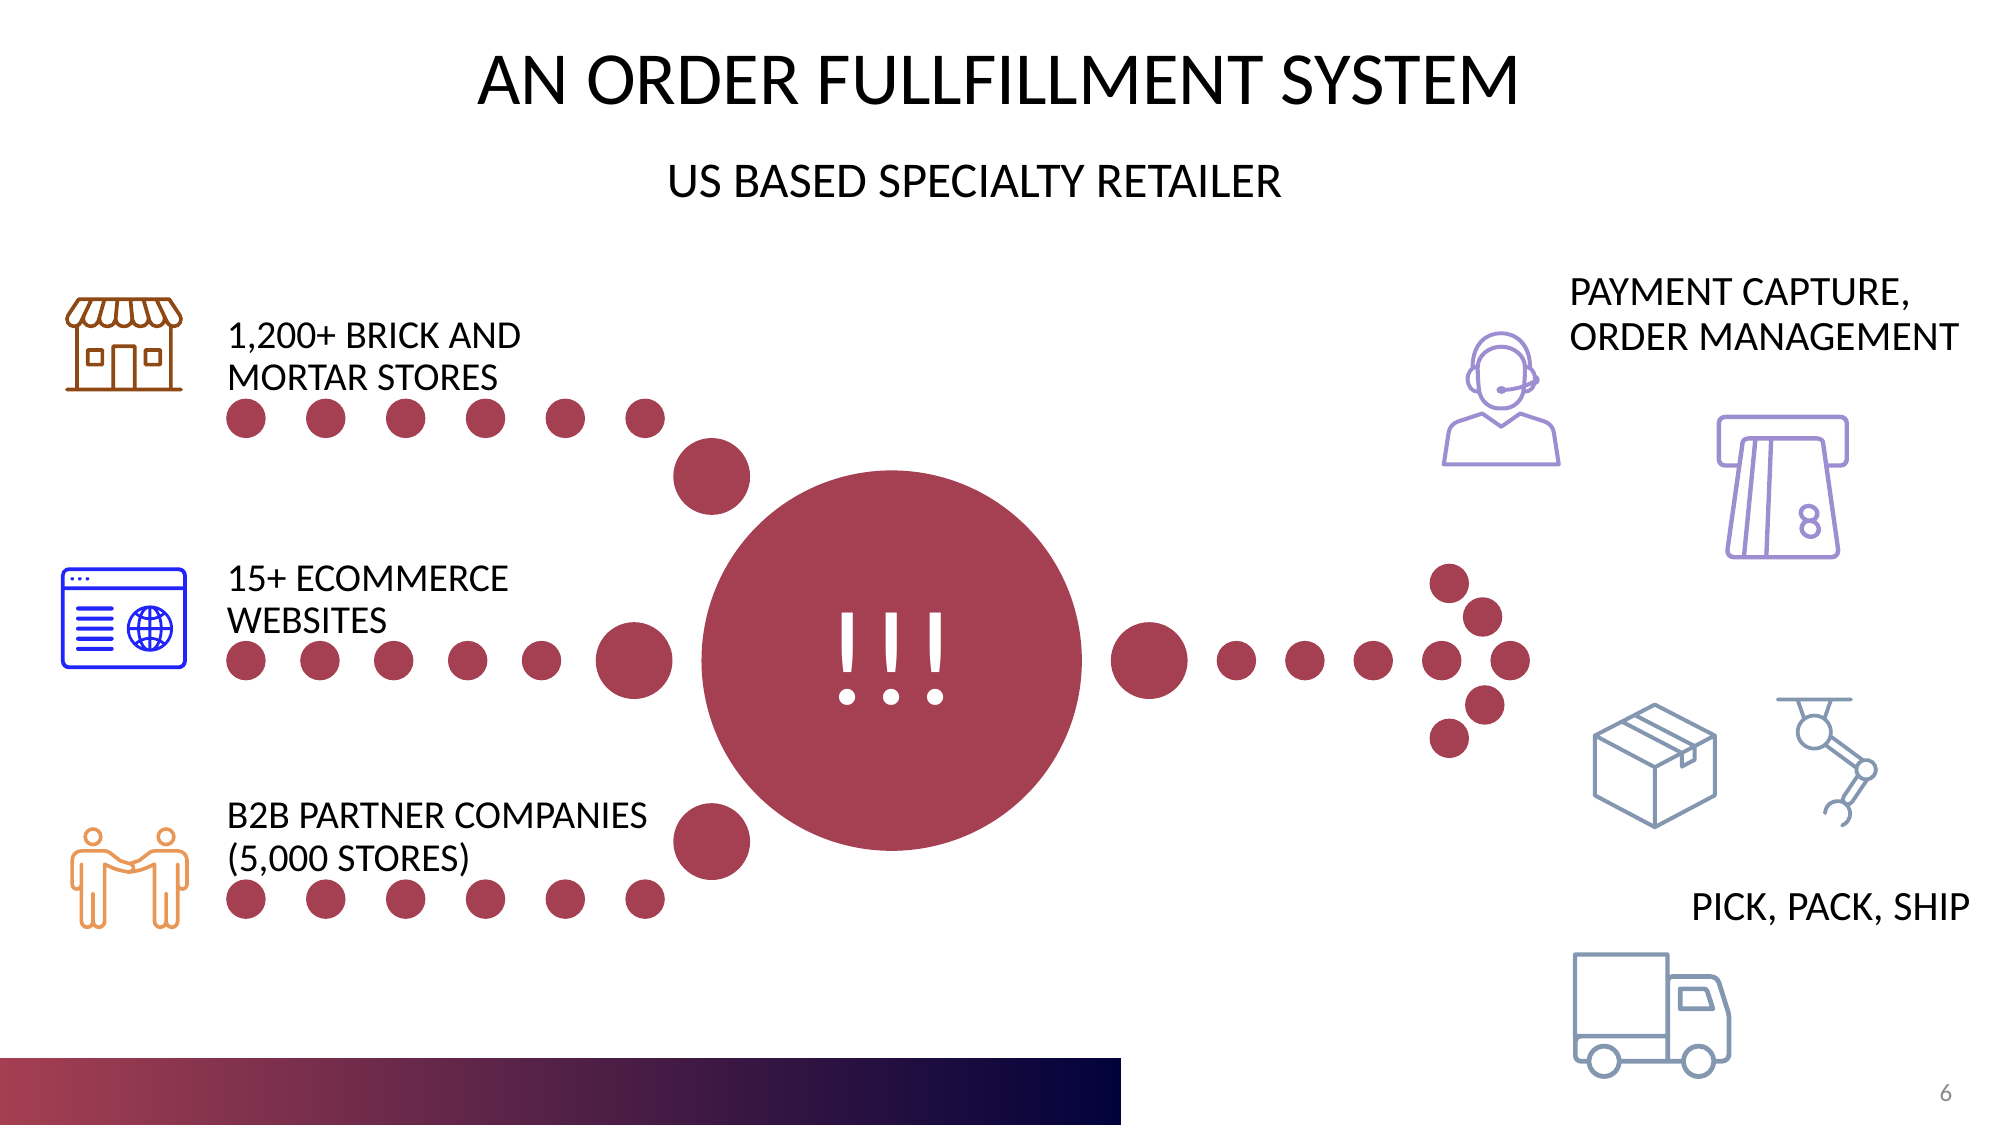

# An ORDER FULLFILLMENT SYSTEM
US BASED SPECIALTY RETAILER
!!!
1,200+ BRICK AND MORTAR STORES
15+ ECOMMERCE WEBSITES
B2B PARTNER COMPANIES (5,000 STORES)
PAYMENT CAPTURE, ORDER MANAGEMENT

PICK, PACK, SHIP

6